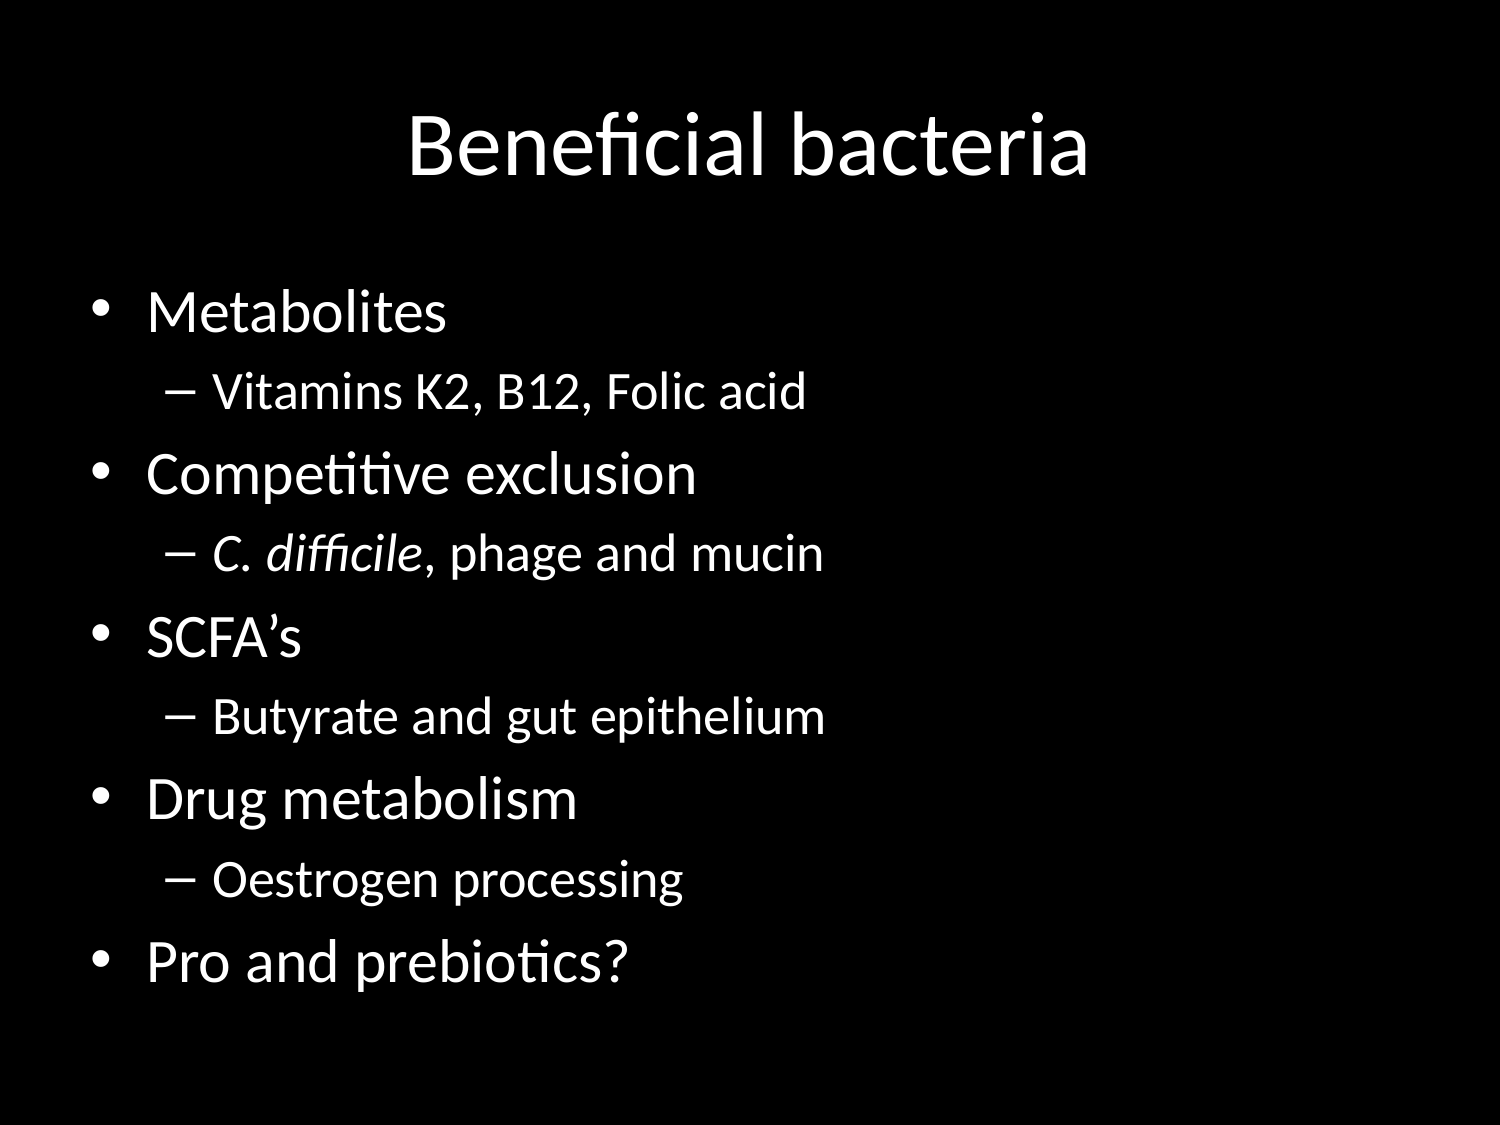

# Beneficial bacteria
Metabolites
Vitamins K2, B12, Folic acid
Competitive exclusion
C. difficile, phage and mucin
SCFA’s
Butyrate and gut epithelium
Drug metabolism
Oestrogen processing
Pro and prebiotics?